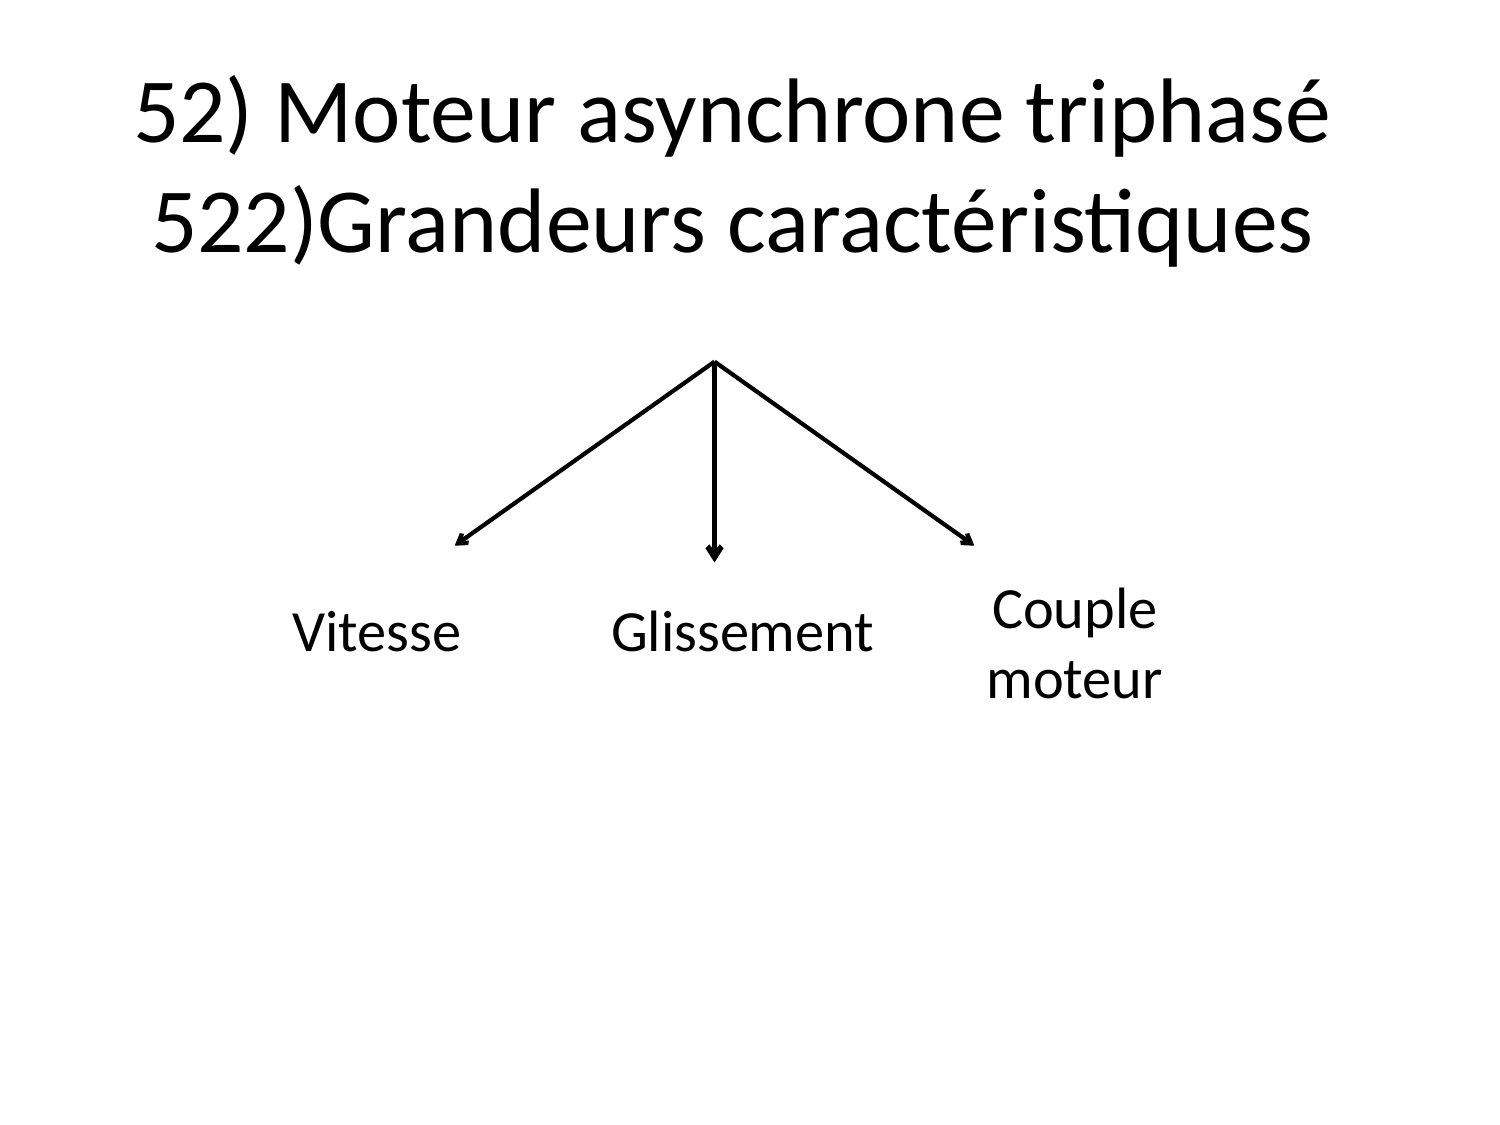

# 52) Moteur asynchrone triphasé 522)Grandeurs caractéristiques
Couple moteur
Vitesse
Glissement